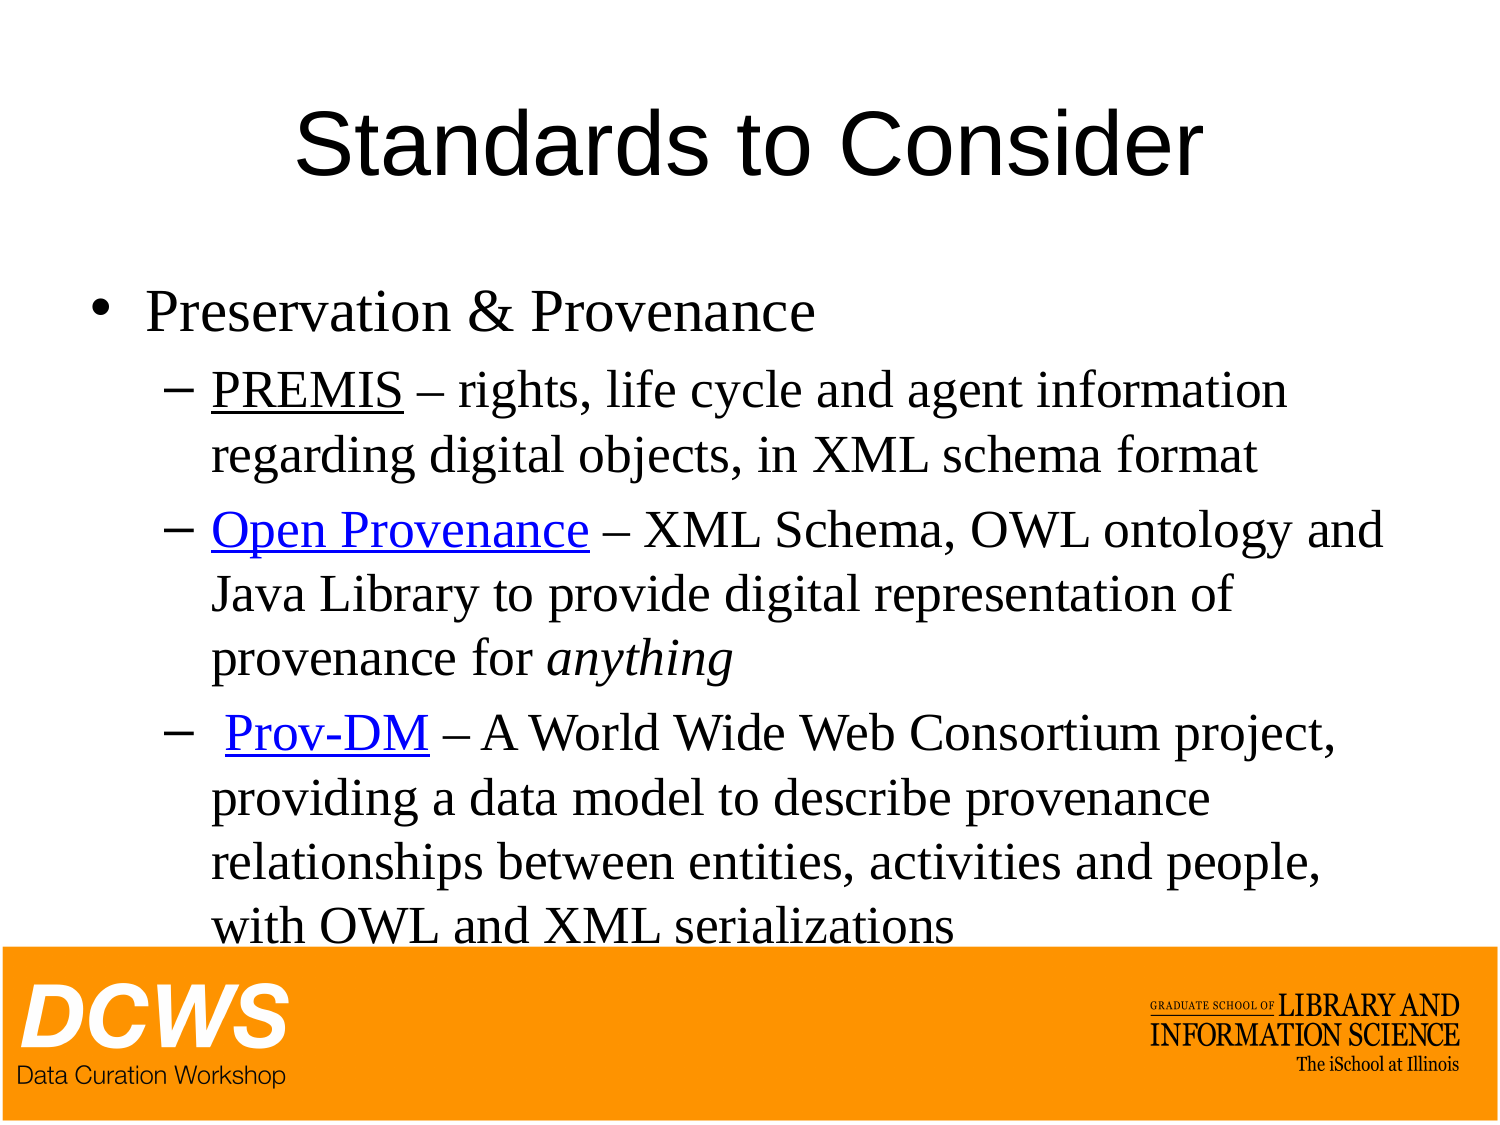

# Standards to Consider
Preservation & Provenance
PREMIS – rights, life cycle and agent information regarding digital objects, in XML schema format
Open Provenance – XML Schema, OWL ontology and Java Library to provide digital representation of provenance for anything
 Prov-DM – A World Wide Web Consortium project, providing a data model to describe provenance relationships between entities, activities and people, with OWL and XML serializations